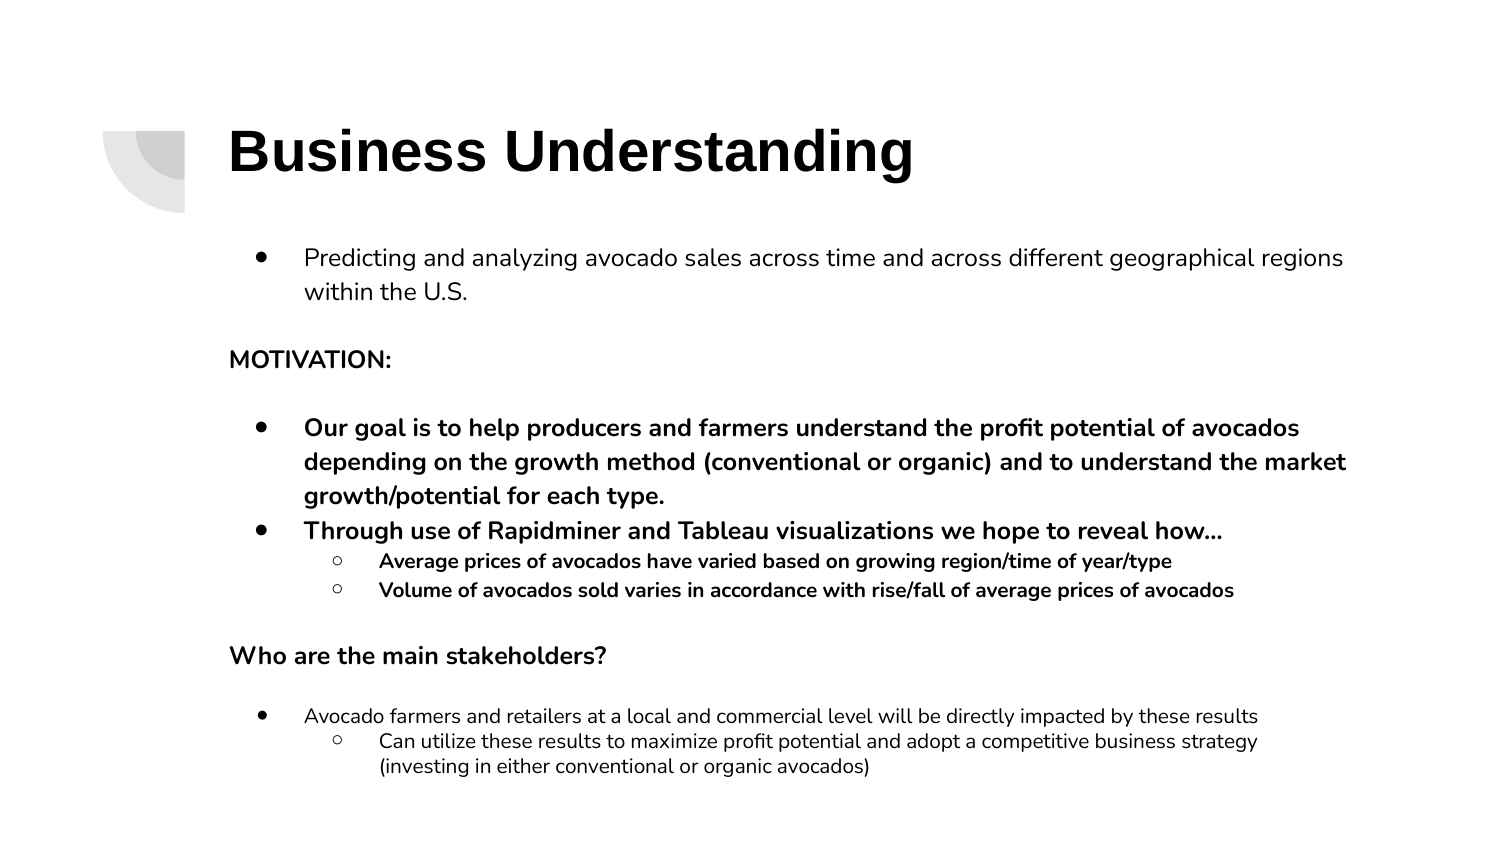

# Business Understanding
Predicting and analyzing avocado sales across time and across different geographical regions within the U.S.
MOTIVATION:
Our goal is to help producers and farmers understand the profit potential of avocados depending on the growth method (conventional or organic) and to understand the market growth/potential for each type.
Through use of Rapidminer and Tableau visualizations we hope to reveal how…
Average prices of avocados have varied based on growing region/time of year/type
Volume of avocados sold varies in accordance with rise/fall of average prices of avocados
Who are the main stakeholders?
Avocado farmers and retailers at a local and commercial level will be directly impacted by these results
Can utilize these results to maximize profit potential and adopt a competitive business strategy (investing in either conventional or organic avocados)